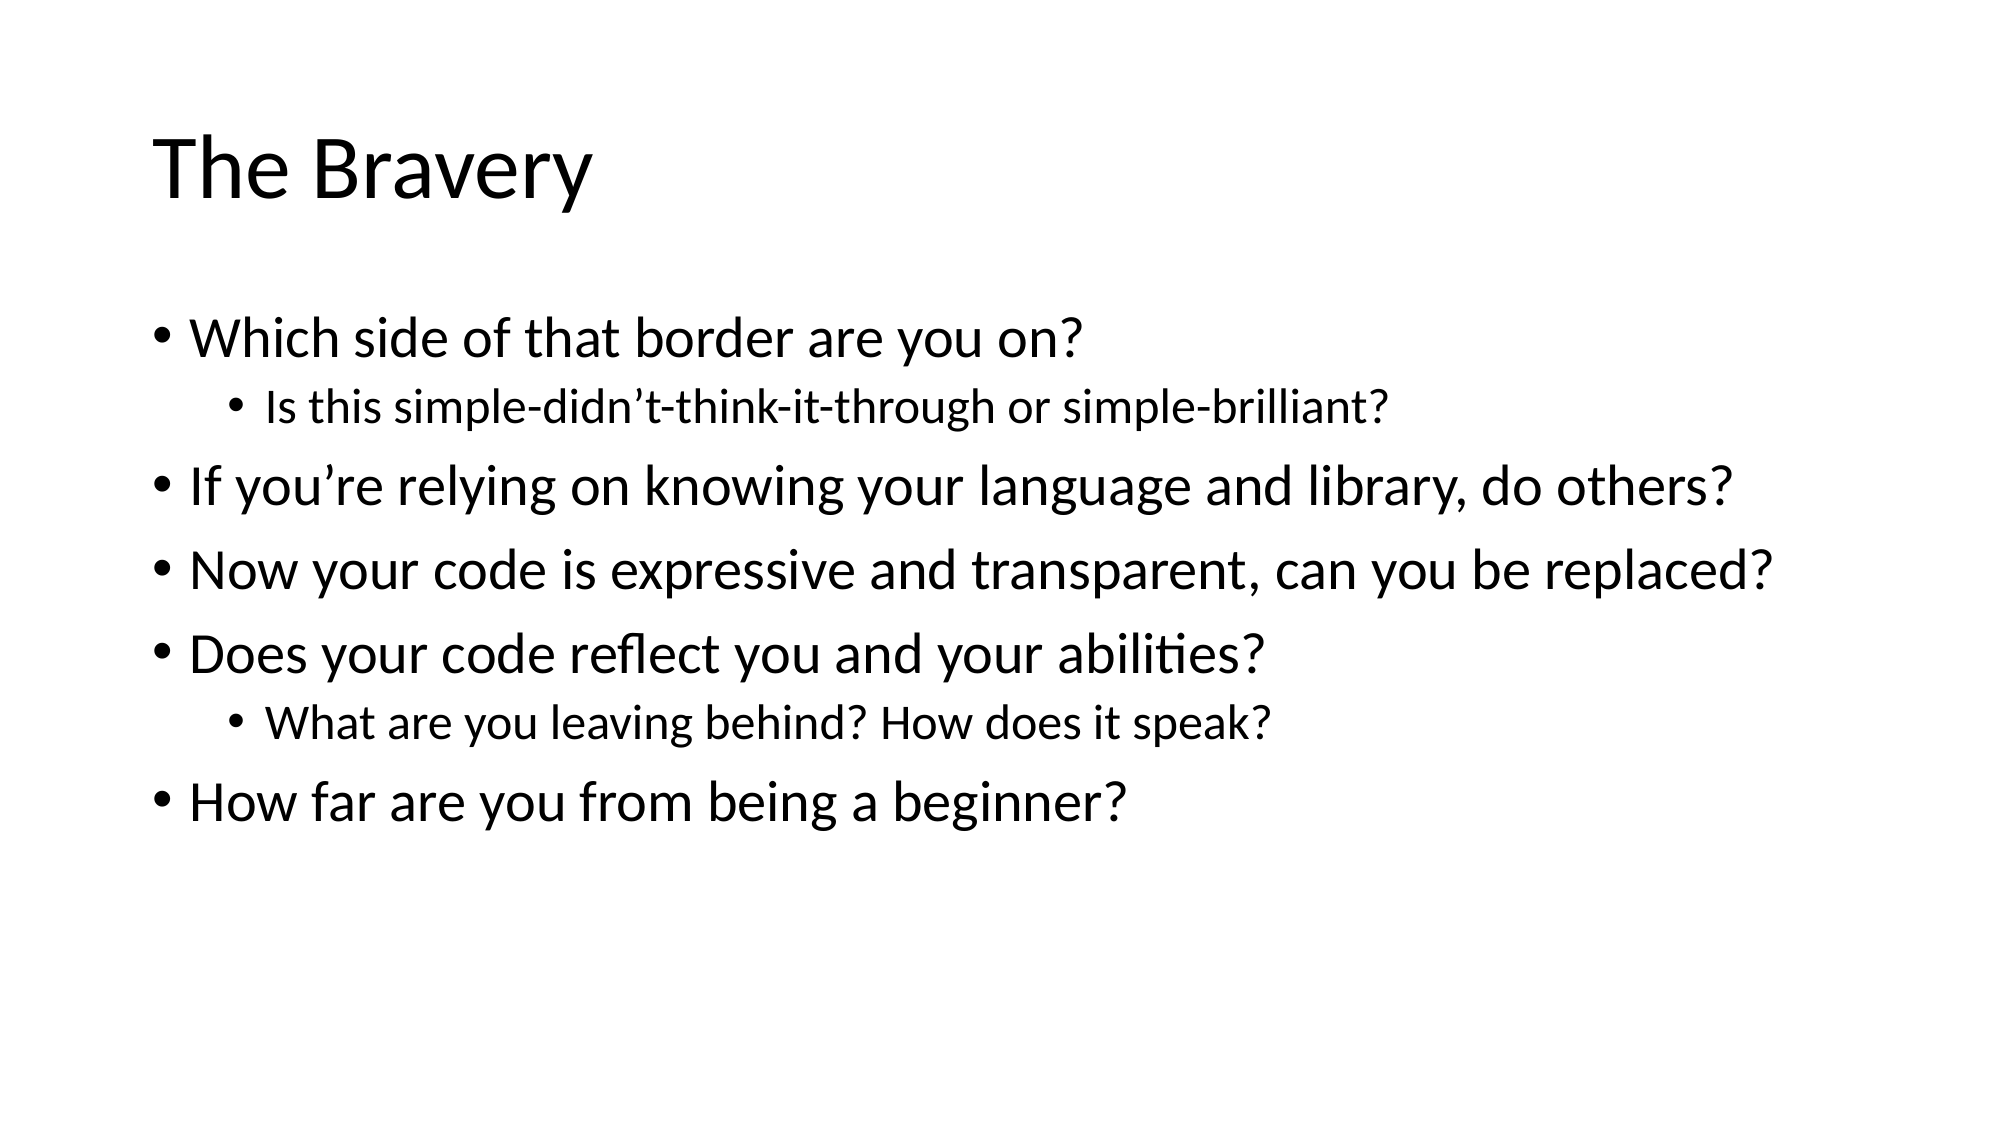

# The Bravery
Which side of that border are you on?
Is this simple-didn’t-think-it-through or simple-brilliant?
If you’re relying on knowing your language and library, do others?
Now your code is expressive and transparent, can you be replaced?
Does your code reflect you and your abilities?
What are you leaving behind? How does it speak?
How far are you from being a beginner?